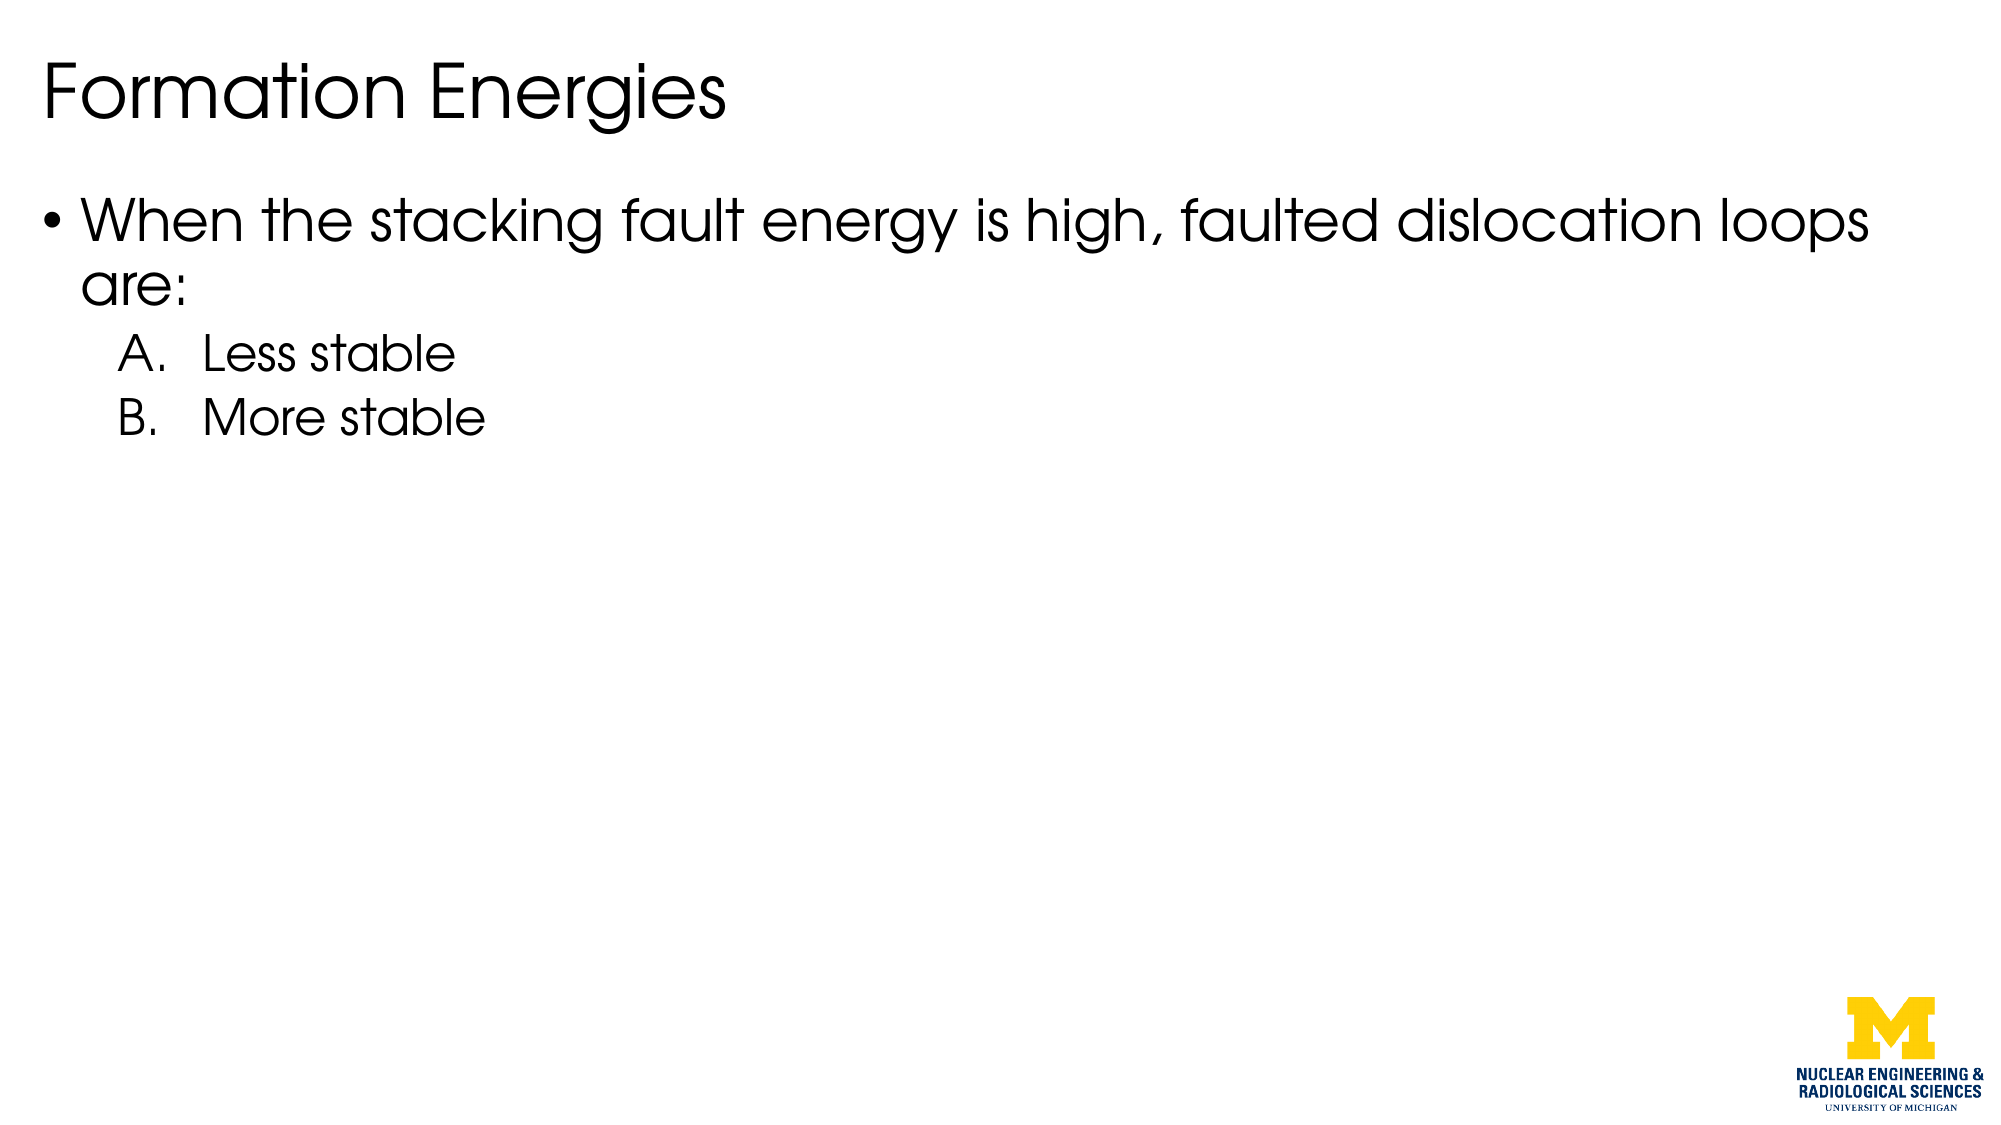

# Formation Energies
When the stacking fault energy is high, faulted dislocation loops are:
Less stable
More stable